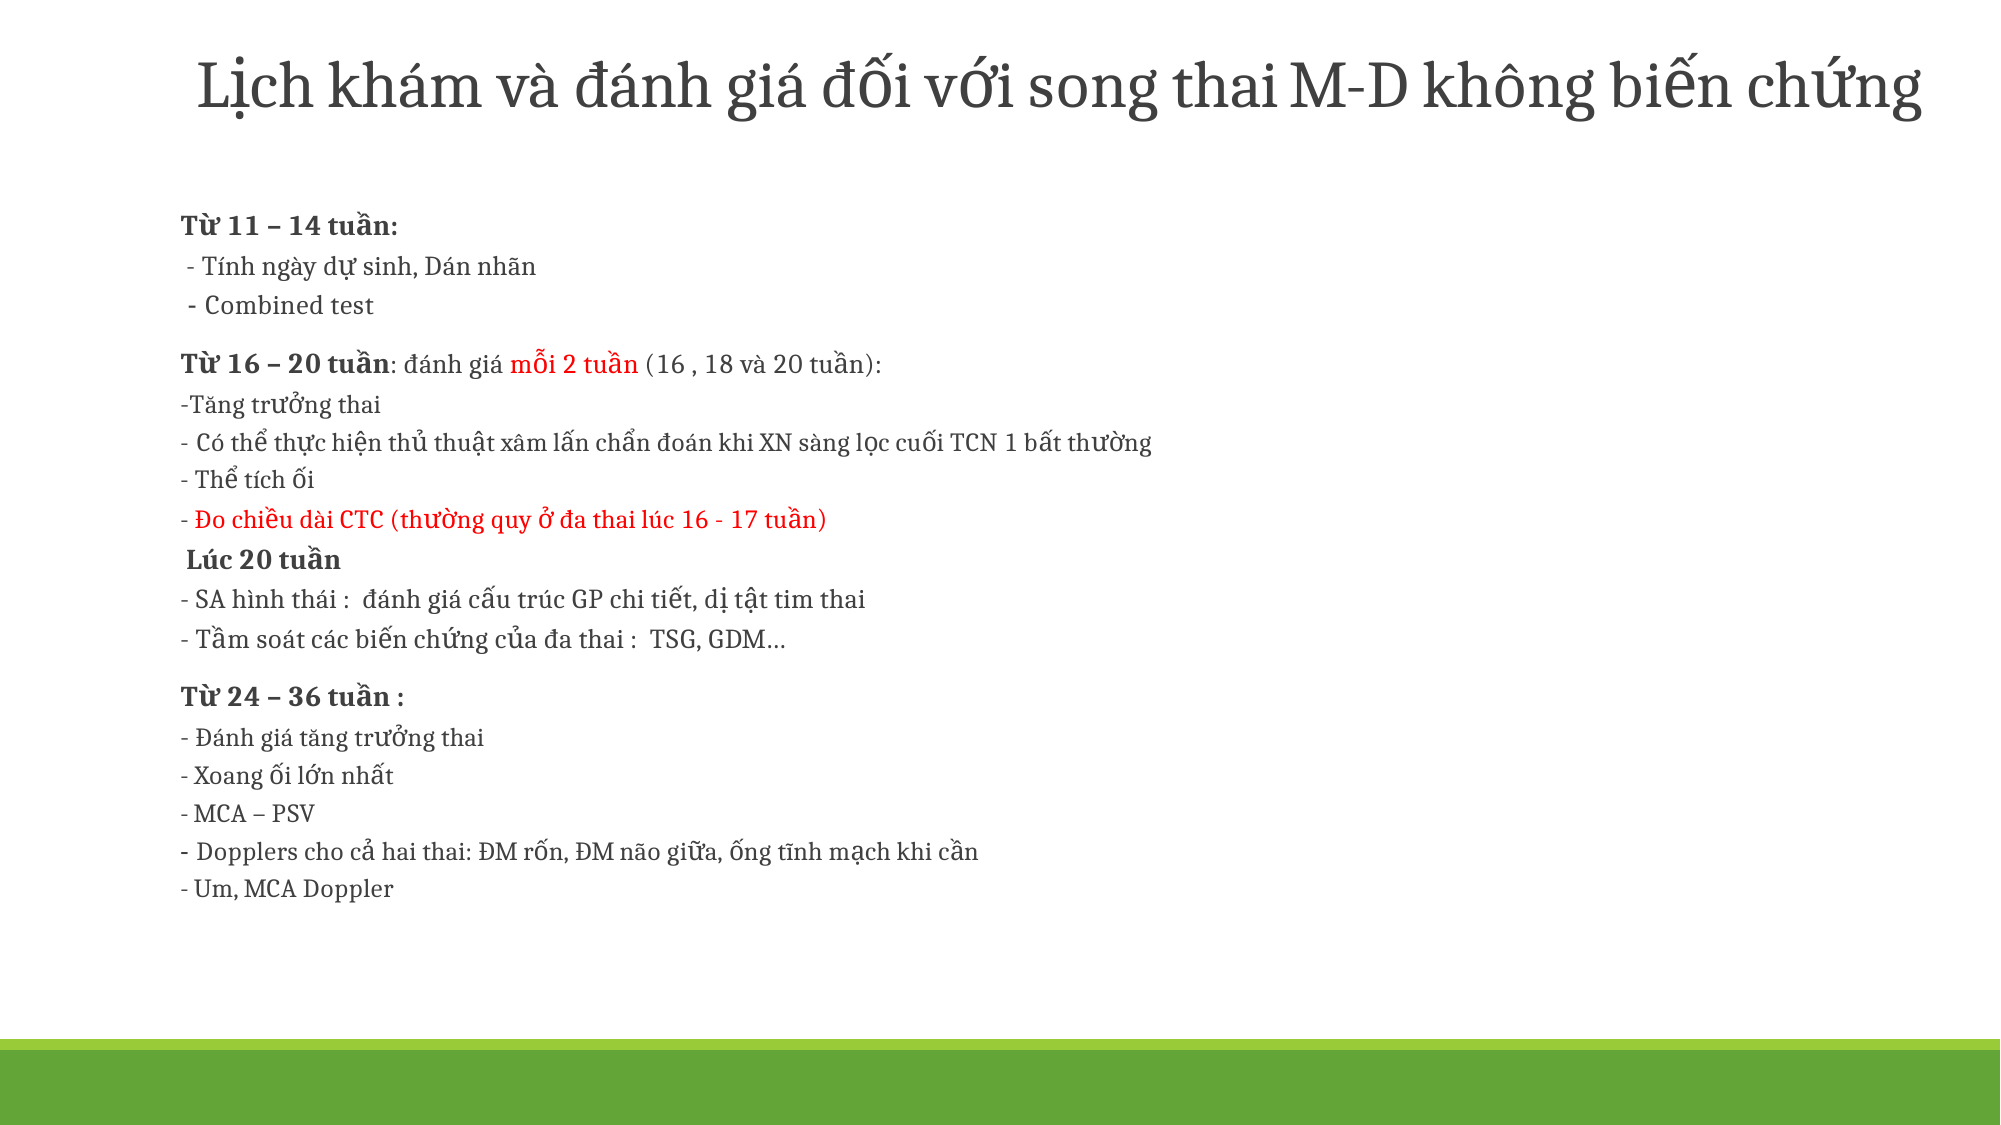

# Lịch khám và đánh giá đối với song thai M-D không biến chứng

Từ 11 – 14 tuần:
 - Tính ngày dự sinh, Dán nhãn
 - Combined test
Từ 16 – 20 tuần: đánh giá mỗi 2 tuần (16 , 18 và 20 tuần):
-Tăng trưởng thai
- Có thể thực hiện thủ thuật xâm lấn chẩn đoán khi XN sàng lọc cuối TCN 1 bất thường
- Thể tích ối
- Đo chiều dài CTC (thường quy ở đa thai lúc 16 - 17 tuần)
 Lúc 20 tuần
- SA hình thái :  đánh giá cấu trúc GP chi tiết, dị tật tim thai
- Tầm soát các biến chứng của đa thai :  TSG, GDM…
Từ 24 – 36 tuần :
- Đánh giá tăng trưởng thai
- Xoang ối lớn nhất
- MCA – PSV
- Dopplers cho cả hai thai: ĐM rốn, ĐM não giữa, ống tĩnh mạch khi cần
- Um, MCA Doppler